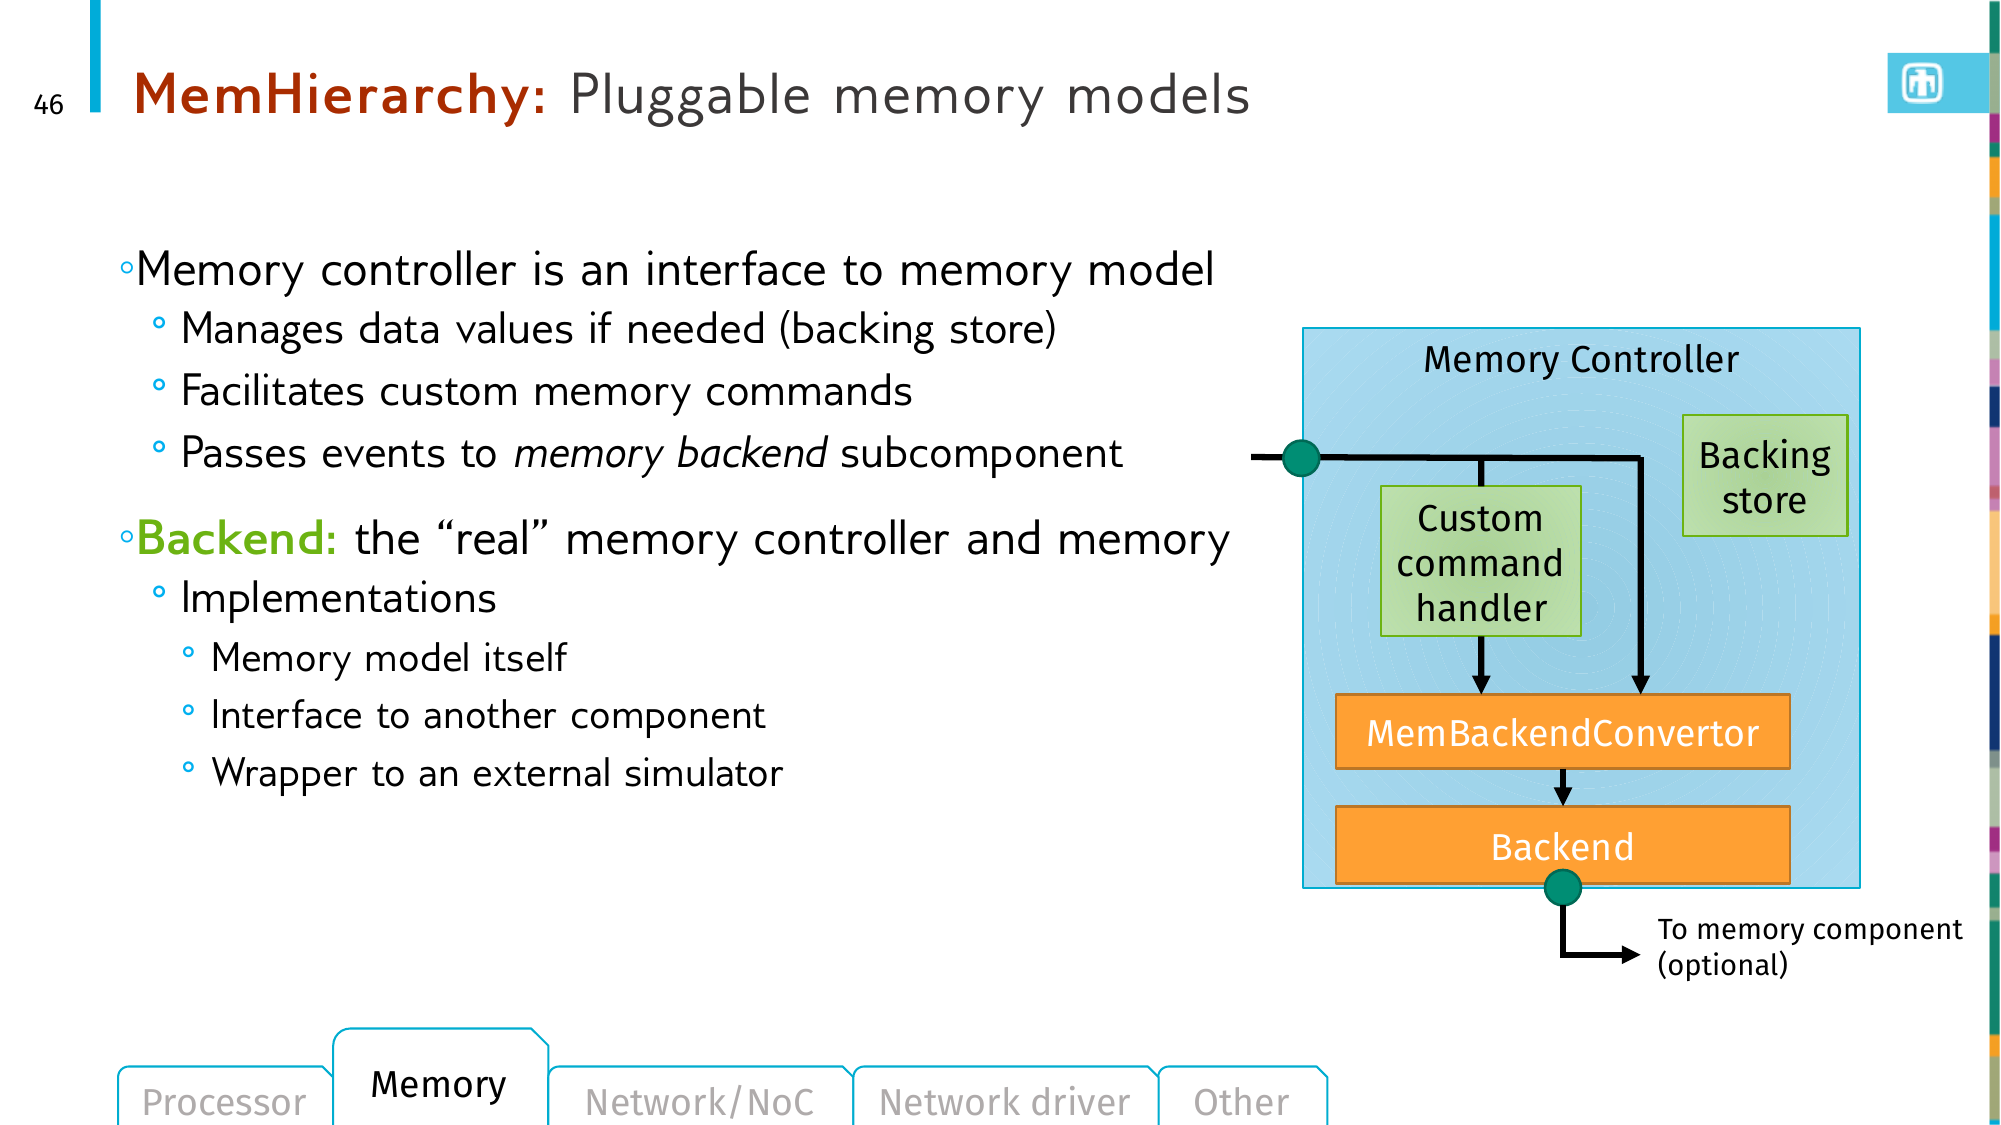

# MemHierarchy: Pluggable memory models
46
Memory controller is an interface to memory model
Manages data values if needed (backing store)
Facilitates custom memory commands
Passes events to memory backend subcomponent
Backend: the “real” memory controller and memory
Implementations
Memory model itself
Interface to another component
Wrapper to an external simulator

Memory Controller
Backing store

Custom command handler
MemBackendConvertor
Backend

To memory component (optional)
Memory
Processor
Network/NoC
Network driver
Other